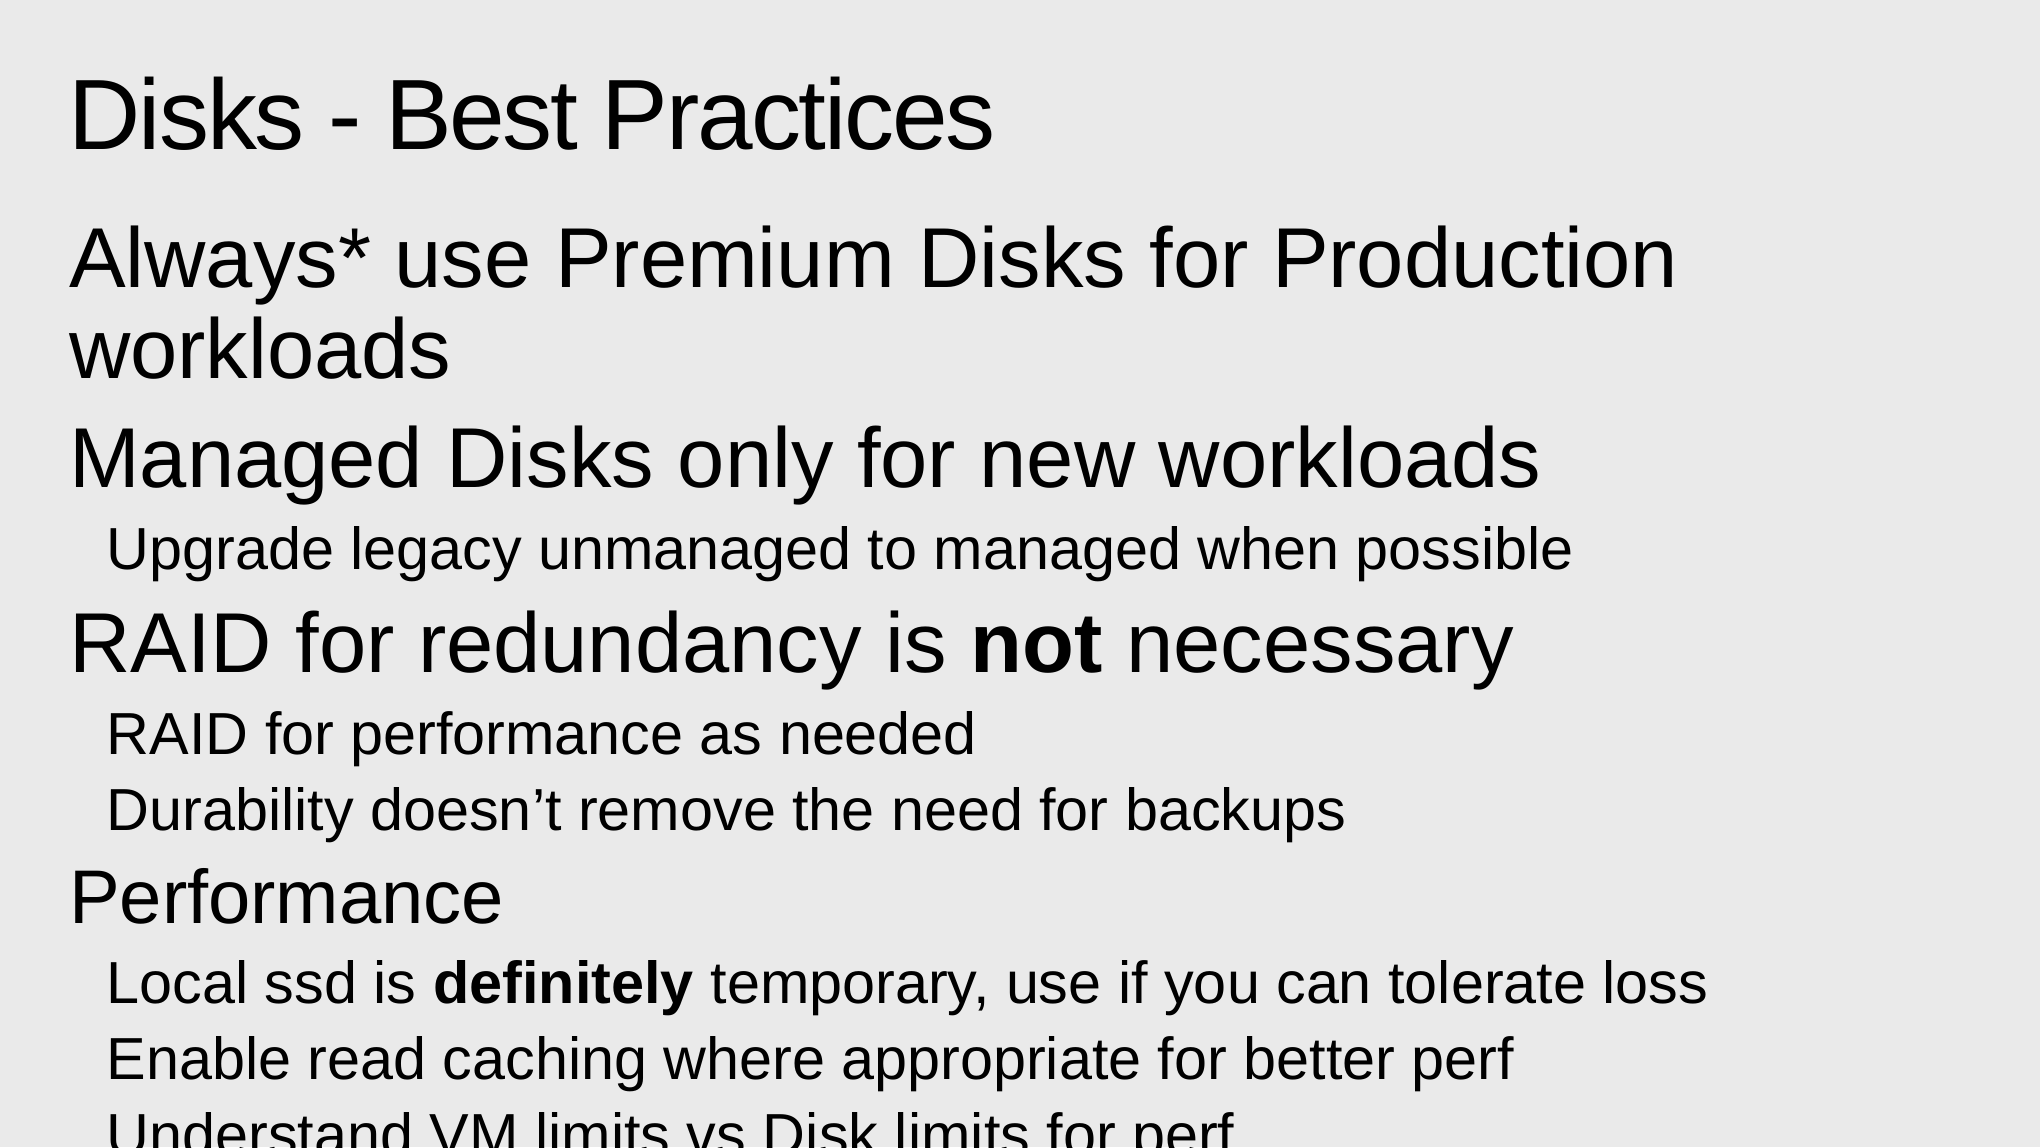

# Disks - Best Practices
Always* use Premium Disks for Production workloads
Managed Disks only for new workloads
Upgrade legacy unmanaged to managed when possible
RAID for redundancy is not necessary
RAID for performance as needed
Durability doesn’t remove the need for backups
Performance
Local ssd is definitely temporary, use if you can tolerate loss
Enable read caching where appropriate for better perf
Understand VM limits vs Disk limits for perf